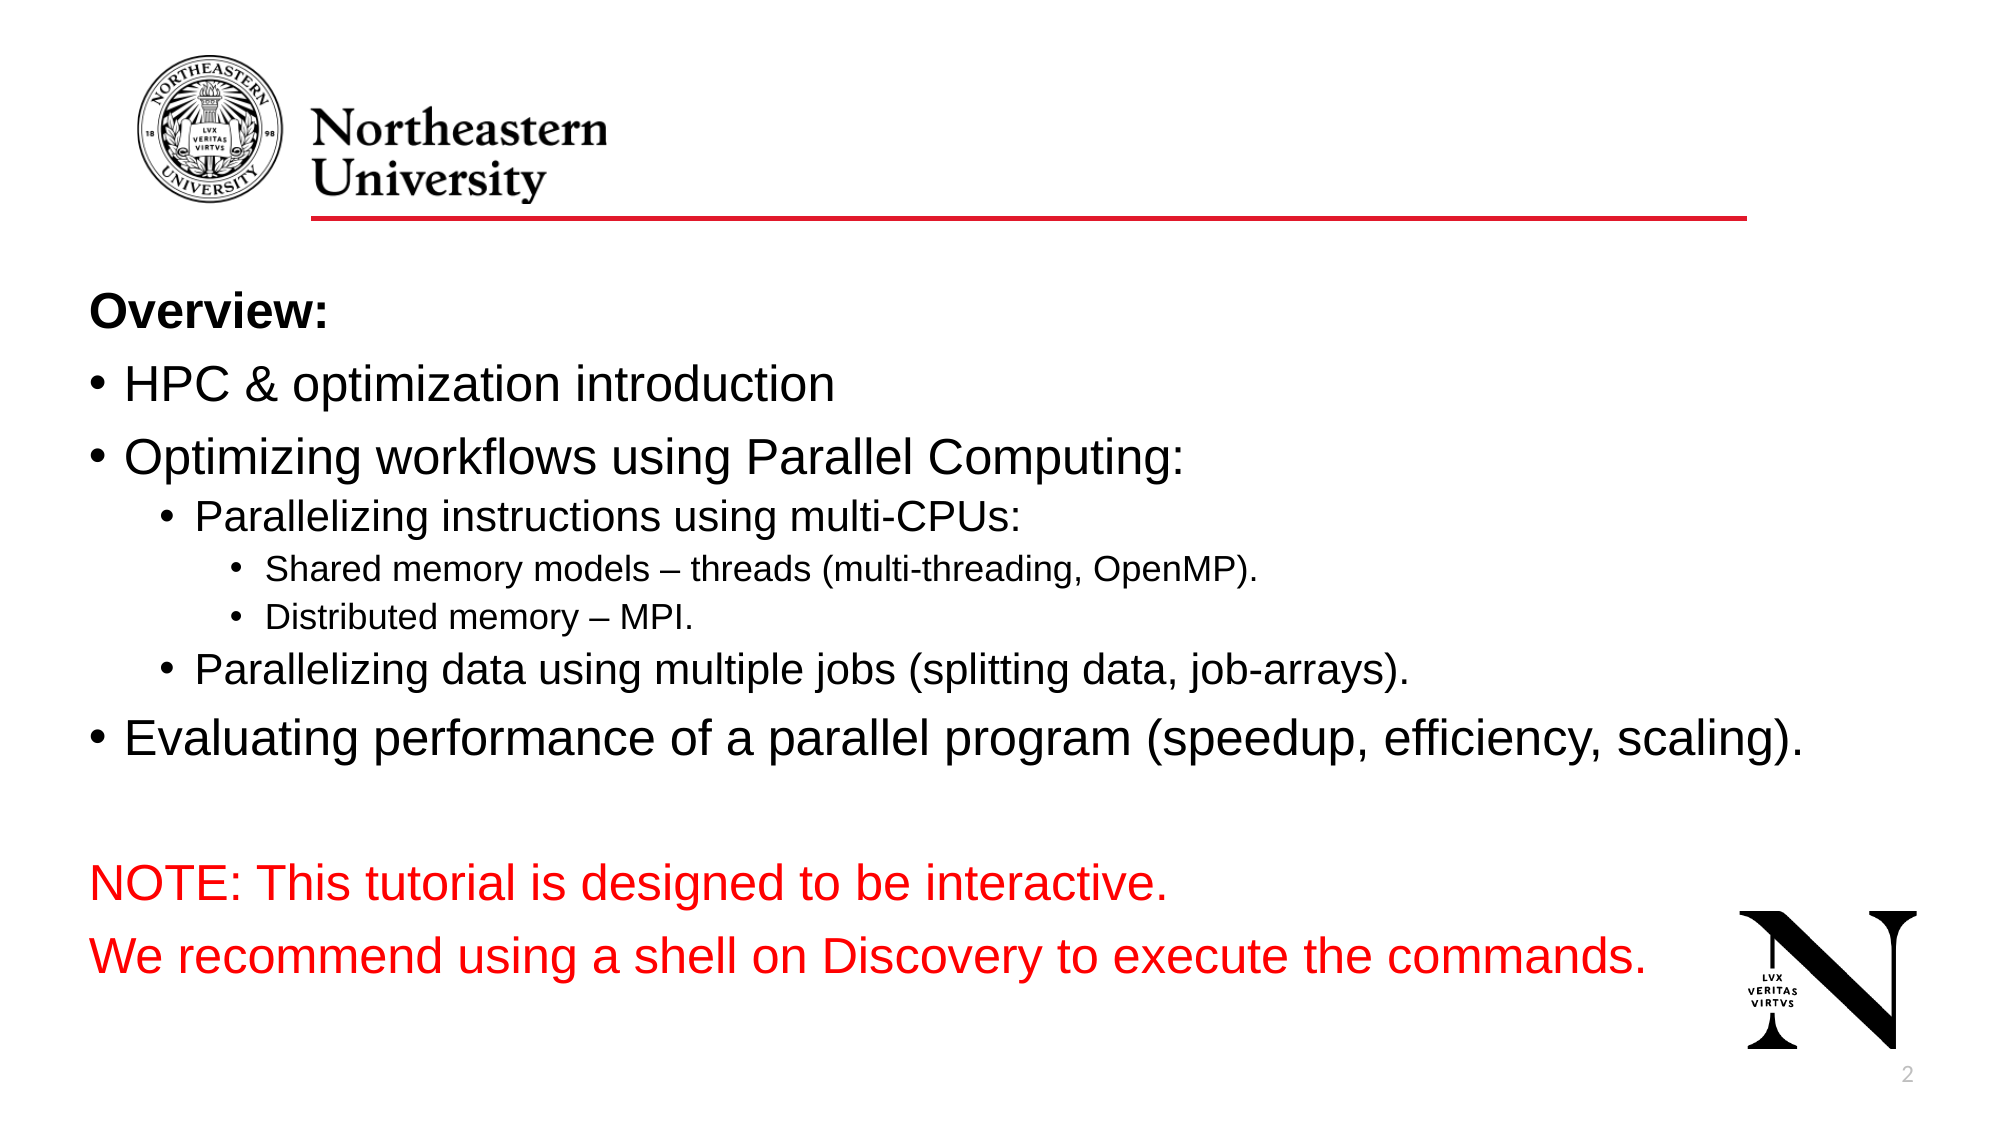

Overview:
HPC & optimization introduction
Optimizing workflows using Parallel Computing:
Parallelizing instructions using multi-CPUs:
Shared memory models – threads (multi-threading, OpenMP).
Distributed memory – MPI.
Parallelizing data using multiple jobs (splitting data, job-arrays).
Evaluating performance of a parallel program (speedup, efficiency, scaling).

NOTE: This tutorial is designed to be interactive.
We recommend using a shell on Discovery to execute the commands.

2